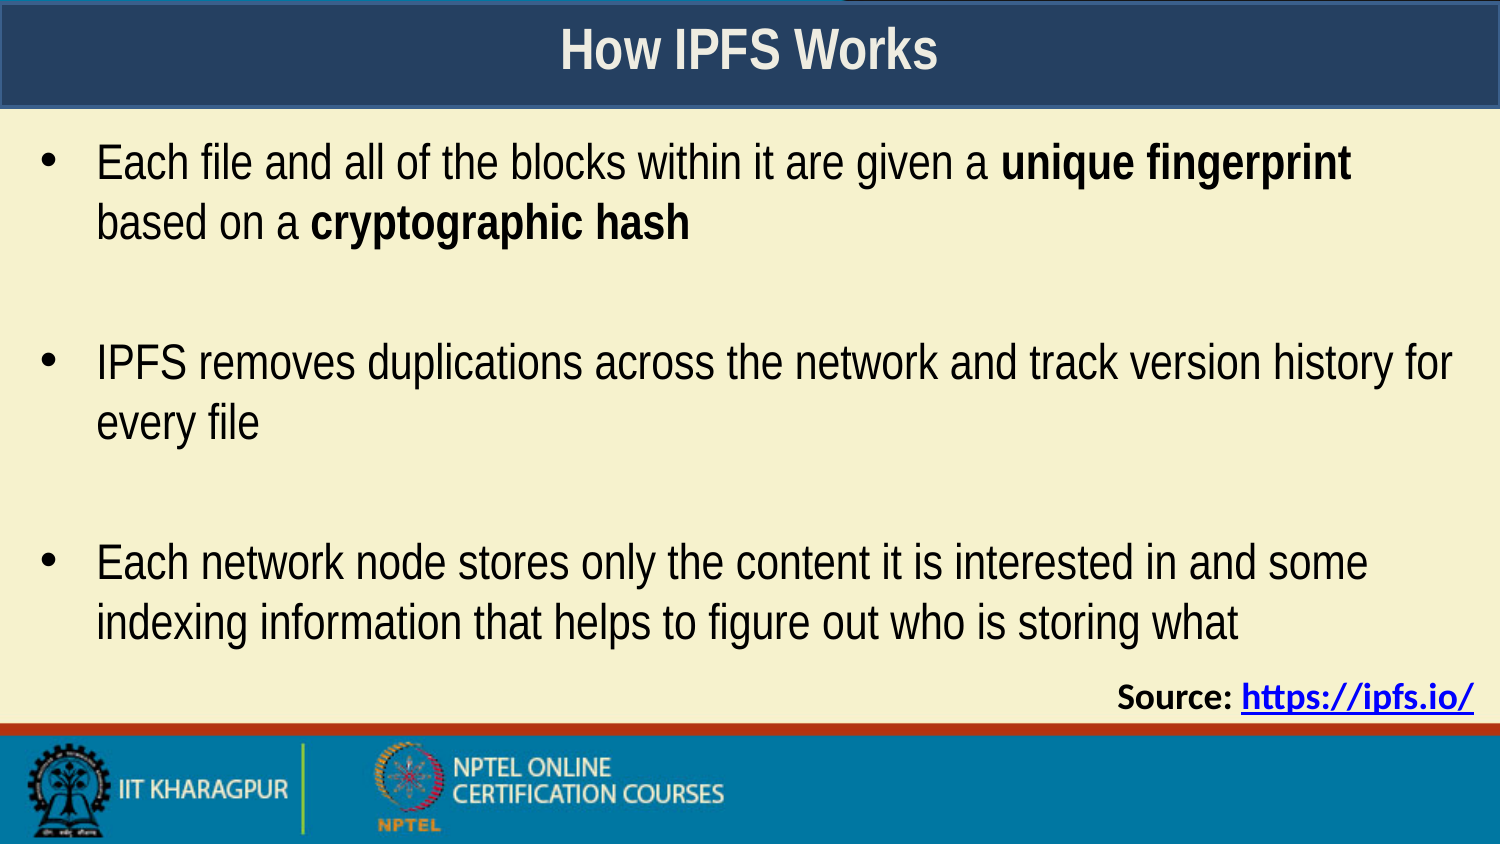

# How IPFS Works
Each file and all of the blocks within it are given a unique fingerprint based on a cryptographic hash

IPFS removes duplications across the network and track version history for every file

Each network node stores only the content it is interested in and some indexing information that helps to figure out who is storing what
Source: https://ipfs.io/